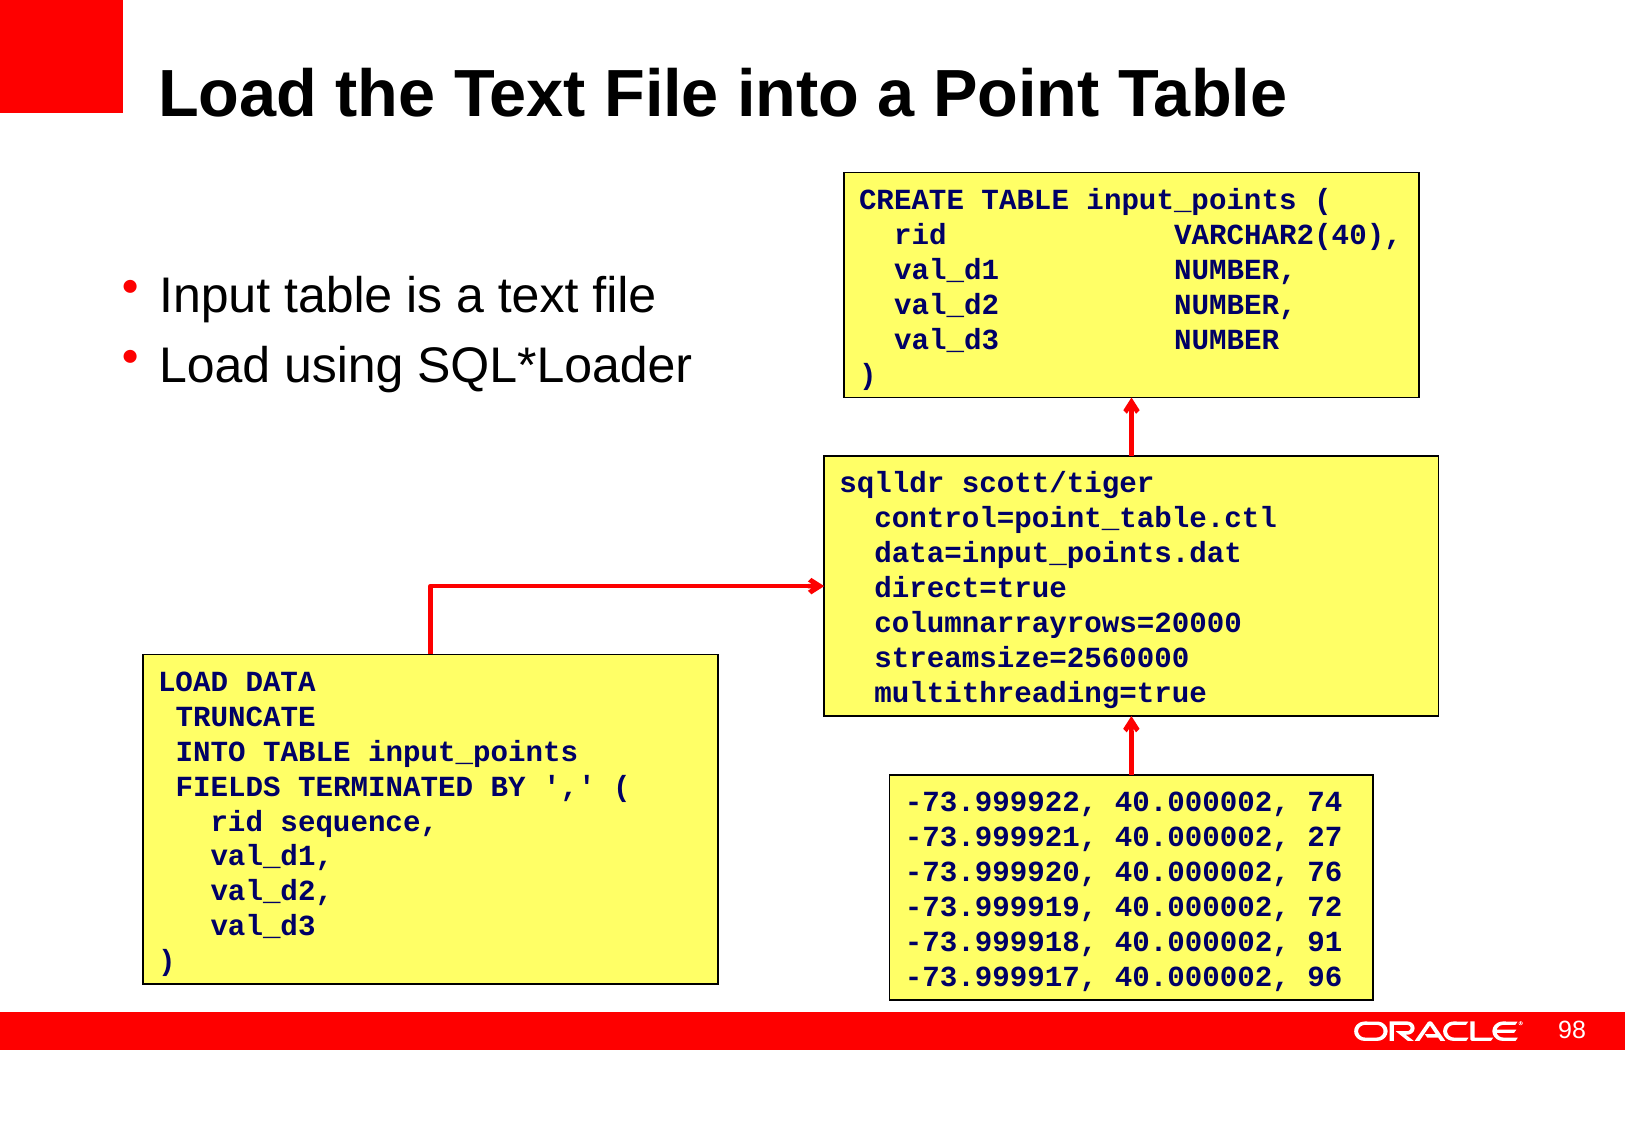

# Load the Text File into a Point Table
CREATE TABLE input_points (
  rid             VARCHAR2(40),
  val_d1          NUMBER,
  val_d2          NUMBER,
  val_d3          NUMBER
)
Input table is a text file
Load using SQL*Loader

sqlldr scott/tiger
  control=point_table.ctl
  data=input_points.dat
  direct=true
  columnarrayrows=20000
  streamsize=2560000
  multithreading=true
LOAD DATA
 TRUNCATE
 INTO TABLE input_points
 FIELDS TERMINATED BY ',' (
   rid sequence,
   val_d1,
   val_d2,
   val_d3
)
-73.999922, 40.000002, 74
-73.999921, 40.000002, 27
-73.999920, 40.000002, 76
-73.999919, 40.000002, 72
-73.999918, 40.000002, 91
-73.999917, 40.000002, 96